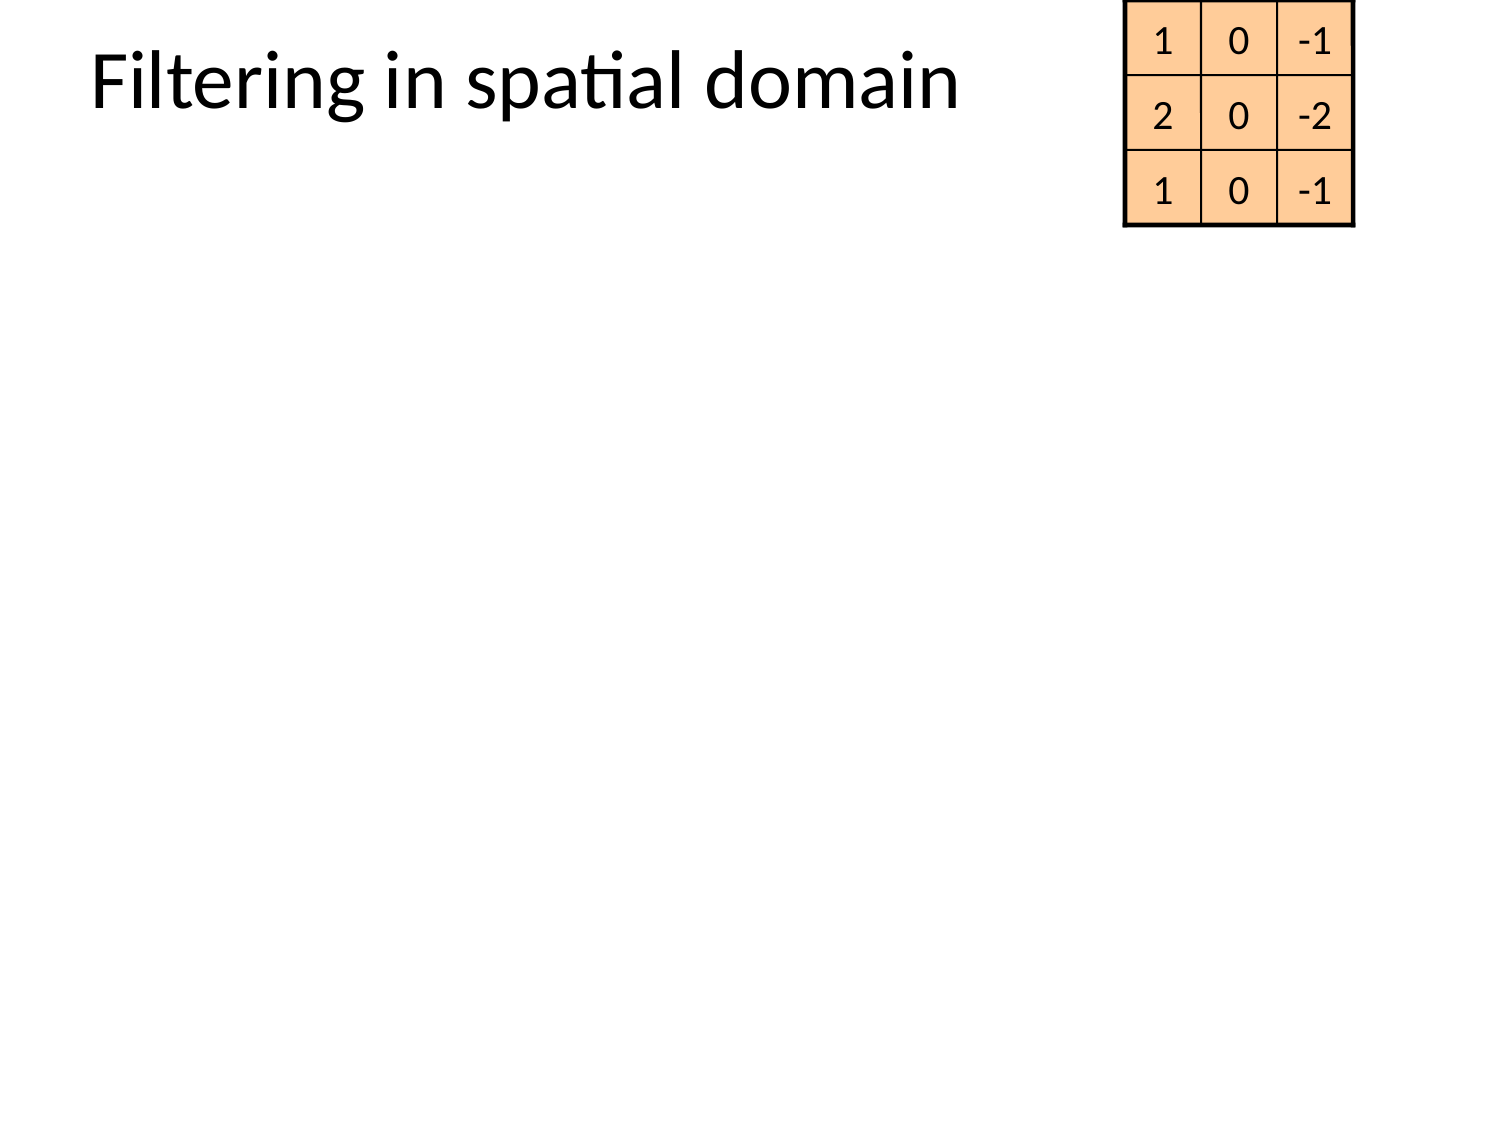

# Filtering in spatial domain
1

0

-1

2

0
-2
1

0
-1